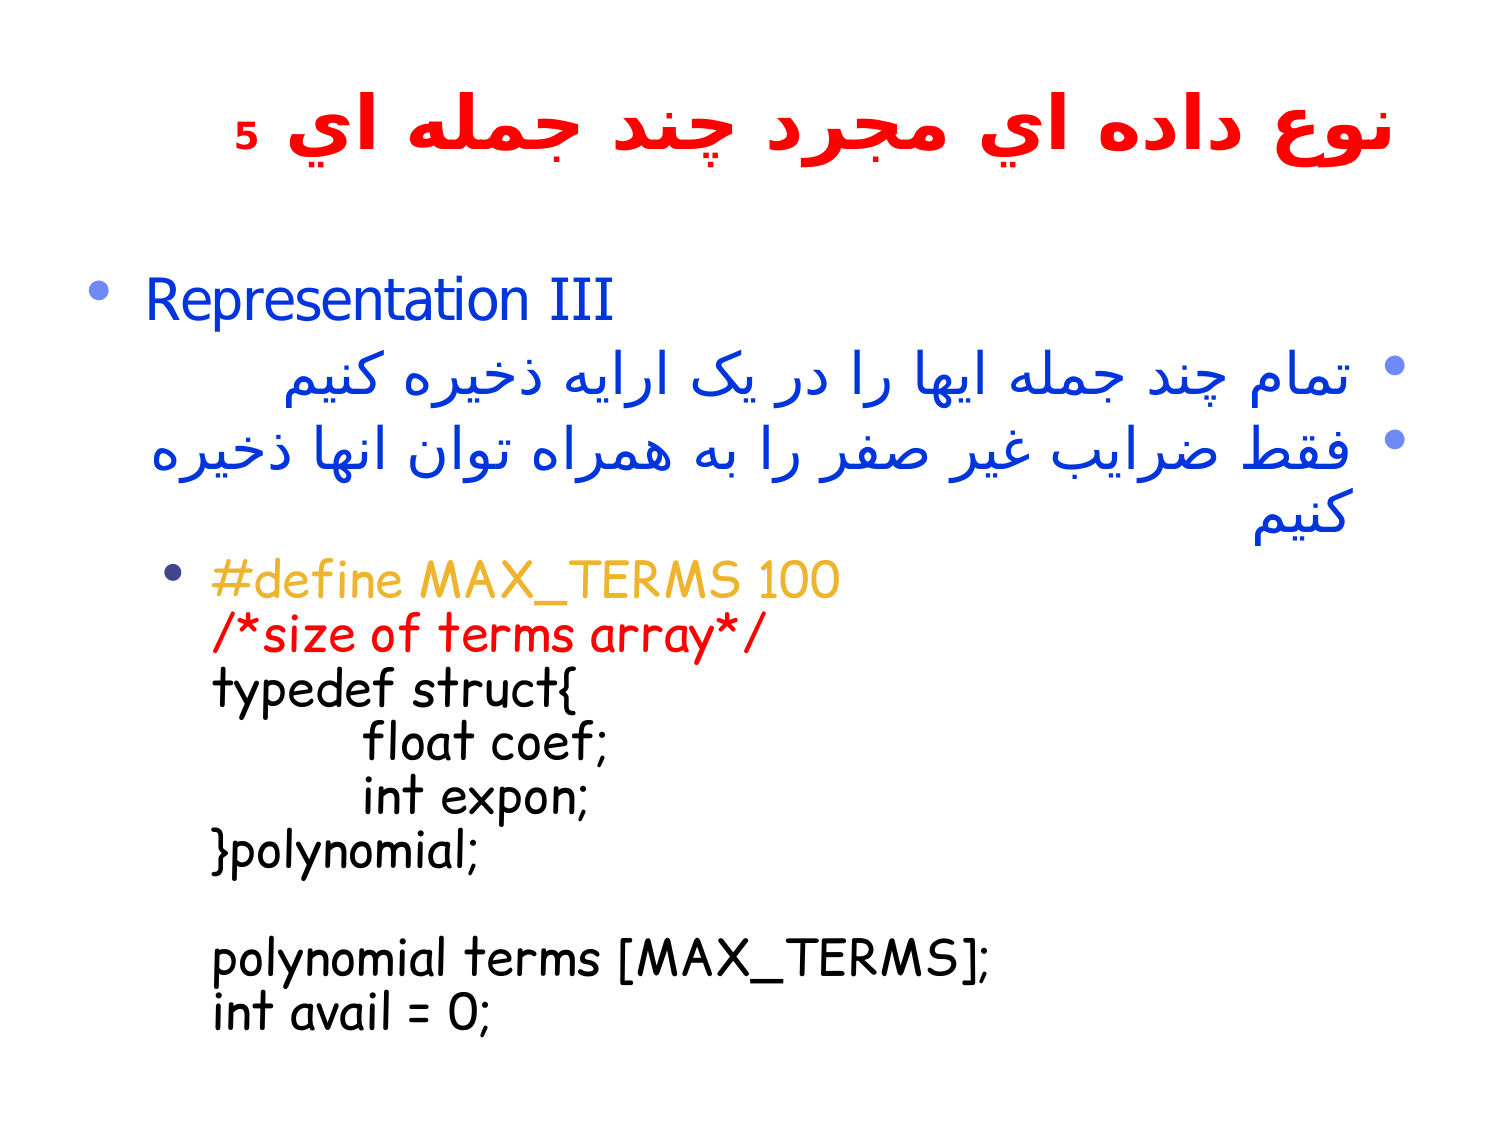

# نوع داده اي مجرد چند جمله اي 5
Representation III
تمام چند جمله ايها را در يک ارايه ذخيره کنيم
فقط ضرايب غير صفر را به همراه توان انها ذخيره کنيم
#define MAX_TERMS 100
/*size of terms array*/
typedef struct{
	float coef;
	int expon;
}polynomial;
polynomial terms [MAX_TERMS];
int avail = 0;
دانشگاه بوعلی سینا دانشکده مهندسی کامپيوتر
22